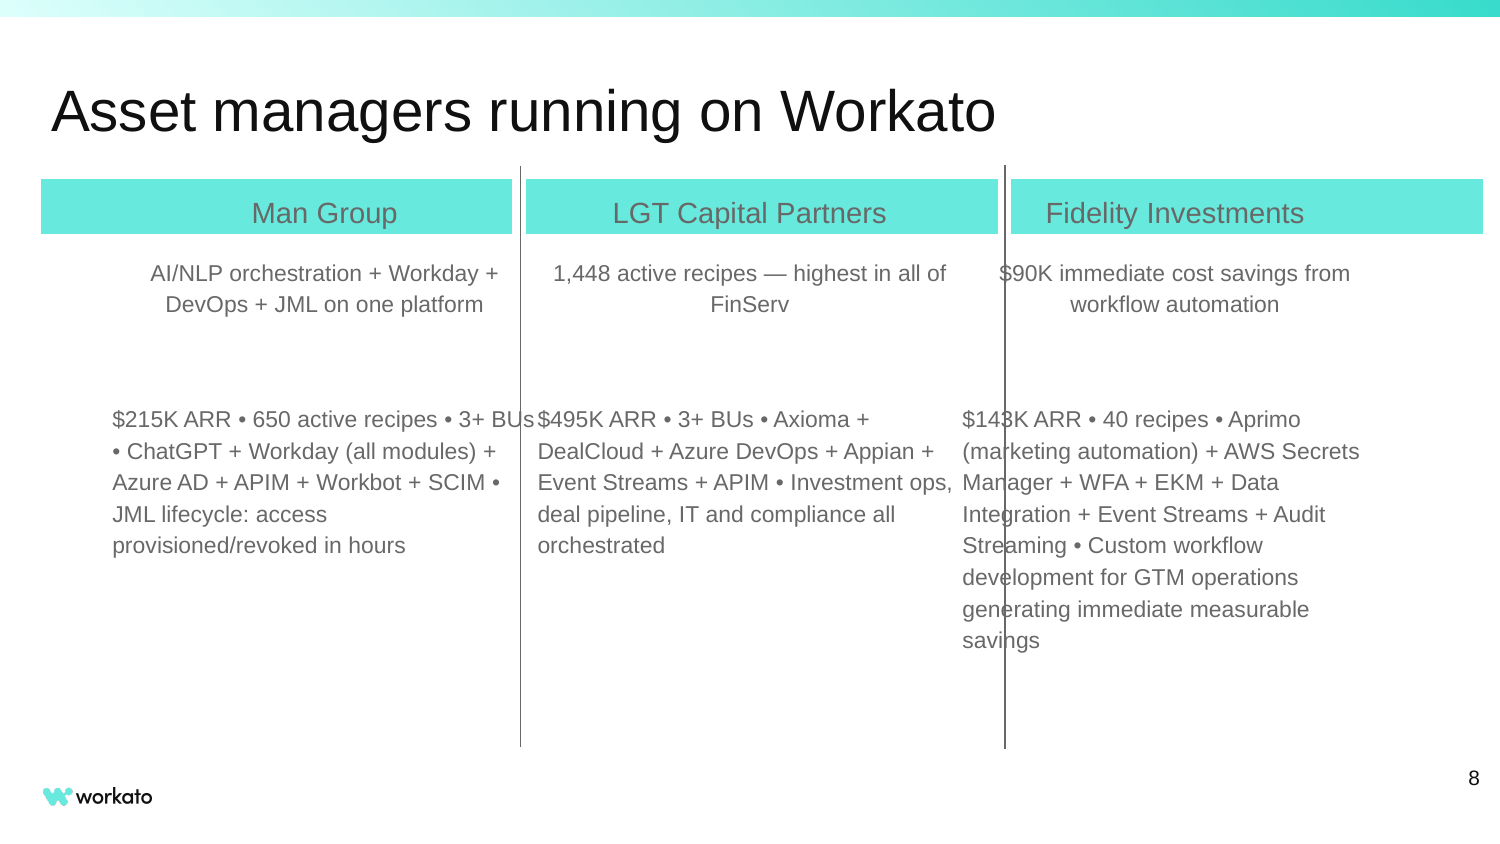

# Asset managers running on Workato

Man Group
AI/NLP orchestration + Workday + DevOps + JML on one platform

$215K ARR • 650 active recipes • 3+ BUs • ChatGPT + Workday (all modules) + Azure AD + APIM + Workbot + SCIM • JML lifecycle: access provisioned/revoked in hours
LGT Capital Partners
1,448 active recipes — highest in all of FinServ

$495K ARR • 3+ BUs • Axioma + DealCloud + Azure DevOps + Appian + Event Streams + APIM • Investment ops, deal pipeline, IT and compliance all orchestrated
Fidelity Investments
$90K immediate cost savings from workflow automation

$143K ARR • 40 recipes • Aprimo (marketing automation) + AWS Secrets Manager + WFA + EKM + Data Integration + Event Streams + Audit Streaming • Custom workflow development for GTM operations generating immediate measurable savings
8